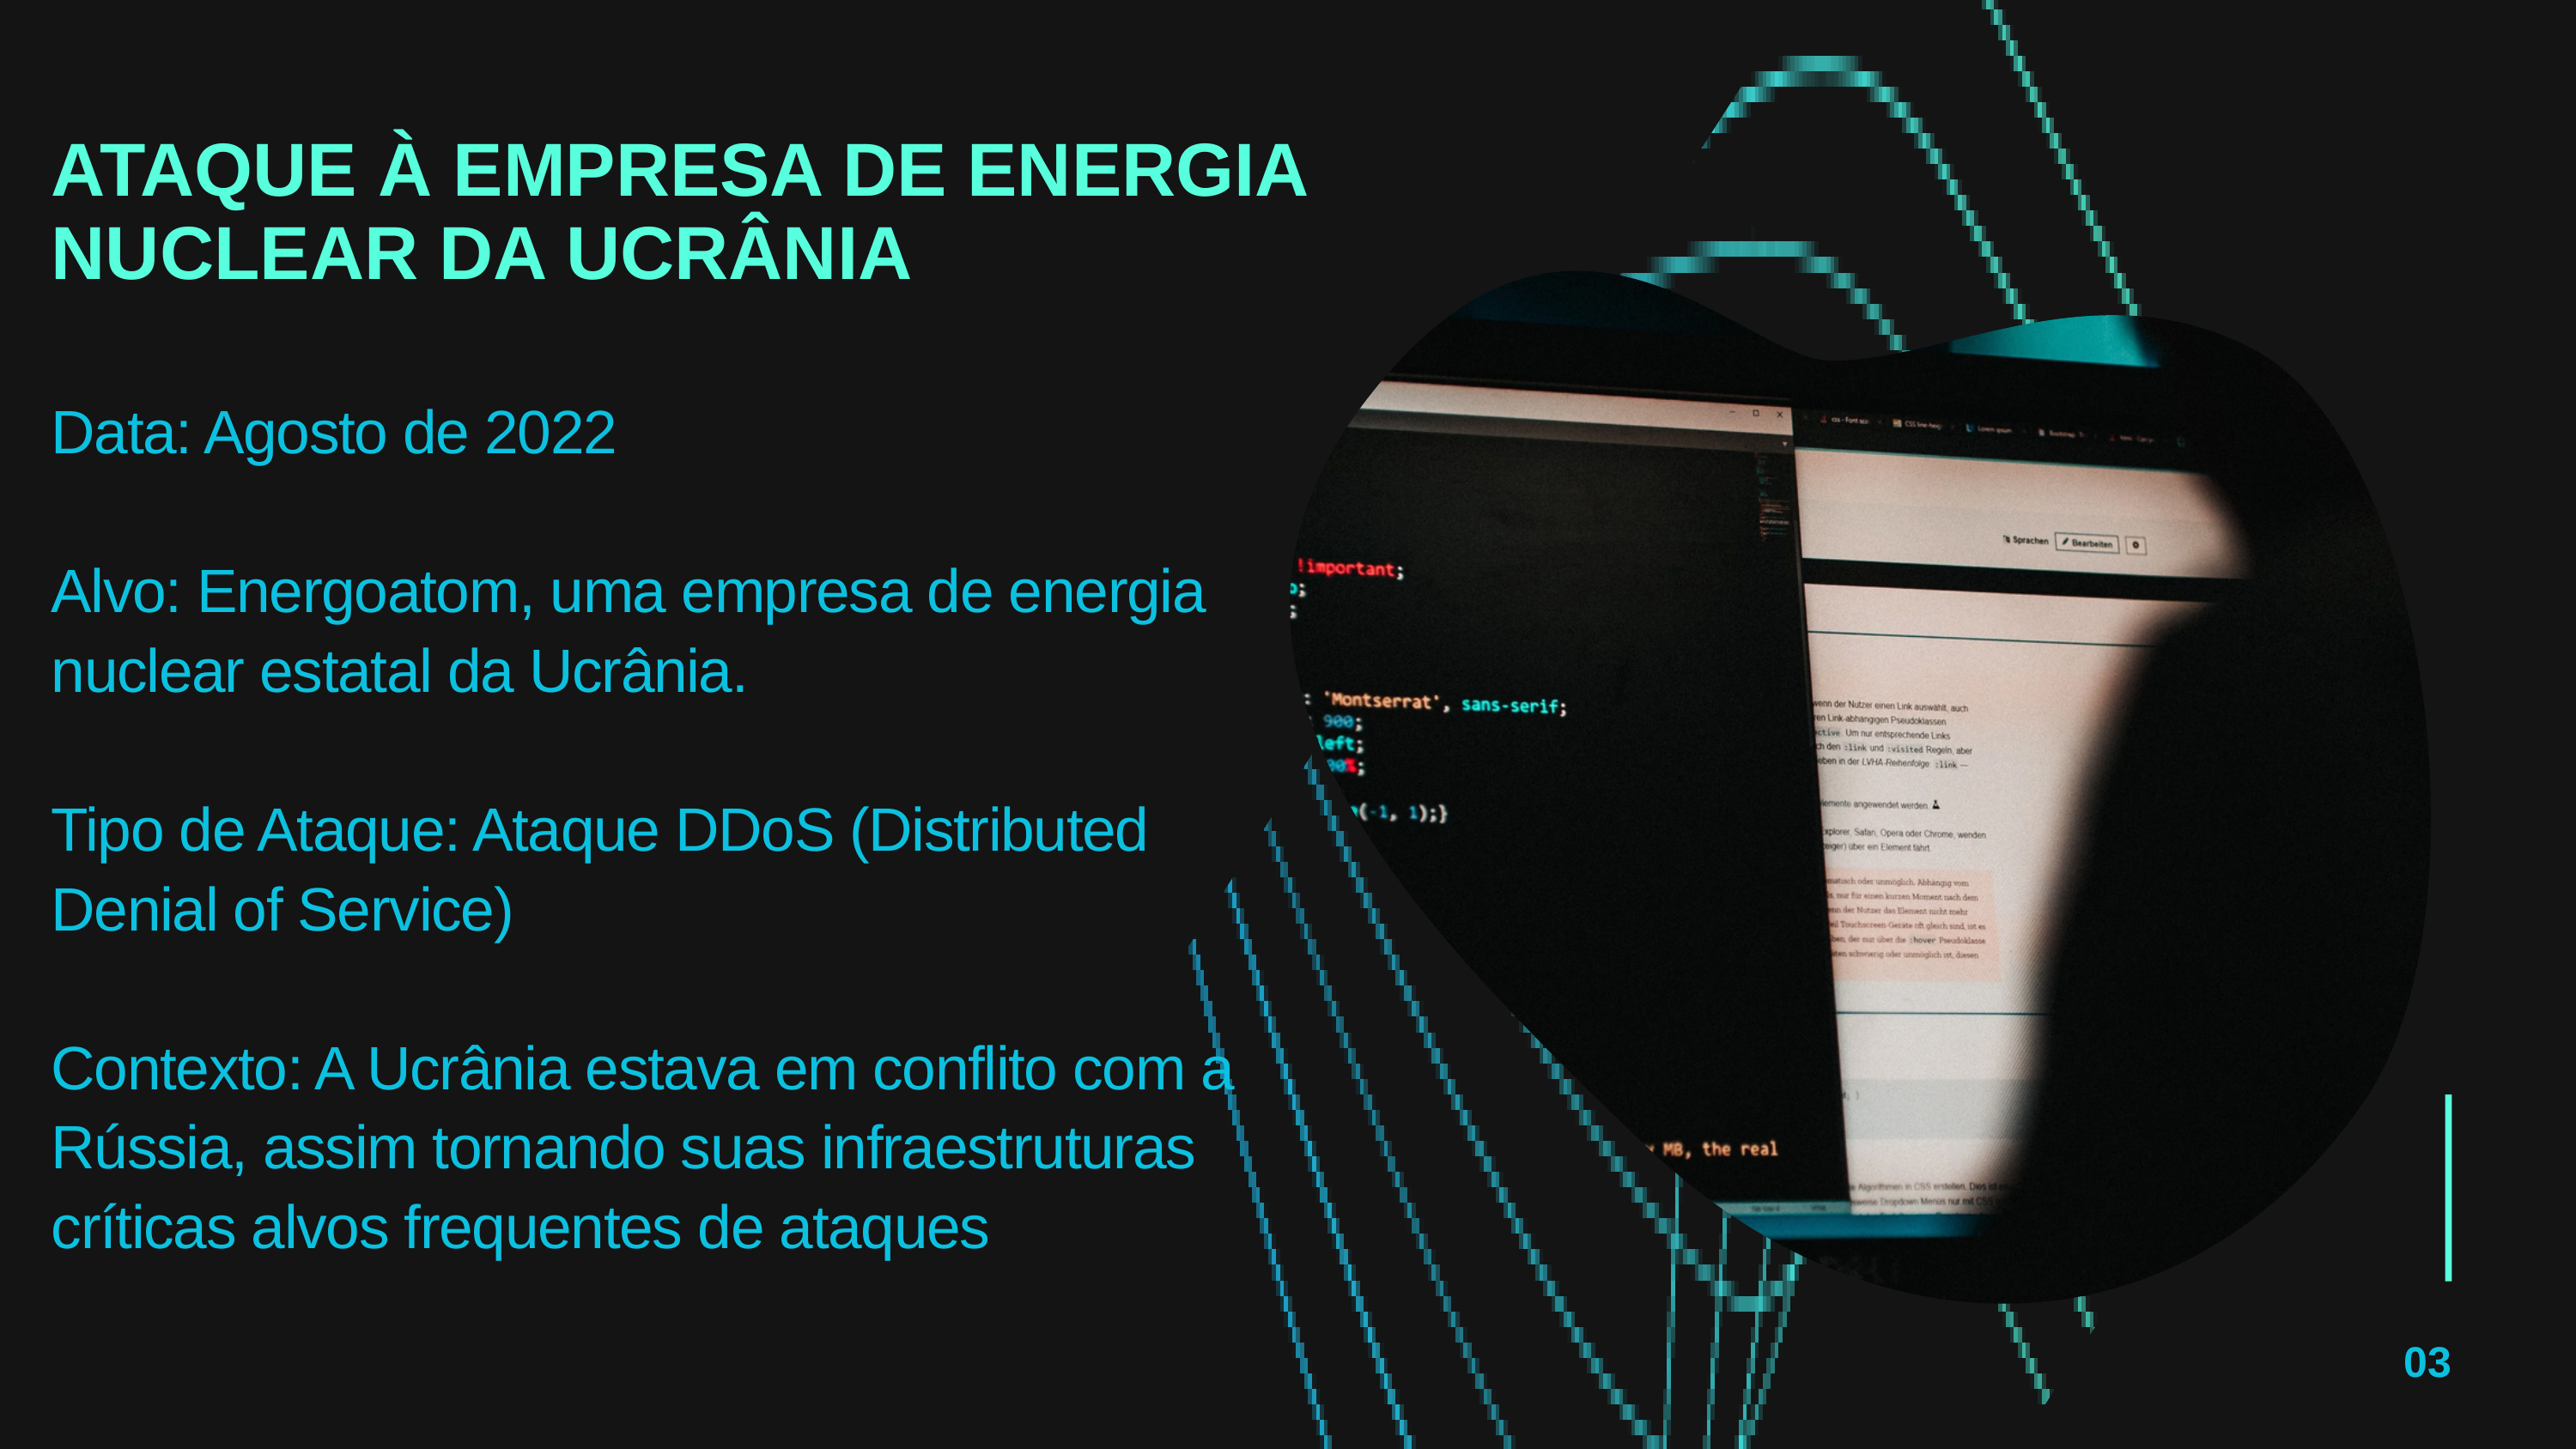

ATAQUE À EMPRESA DE ENERGIA NUCLEAR DA UCRÂNIA

Data: Agosto de 2022

Alvo: Energoatom, uma empresa de energia nuclear estatal da Ucrânia.

Tipo de Ataque: Ataque DDoS (Distributed Denial of Service)

Contexto: A Ucrânia estava em conflito com a Rússia, assim tornando suas infraestruturas críticas alvos frequentes de ataques

03